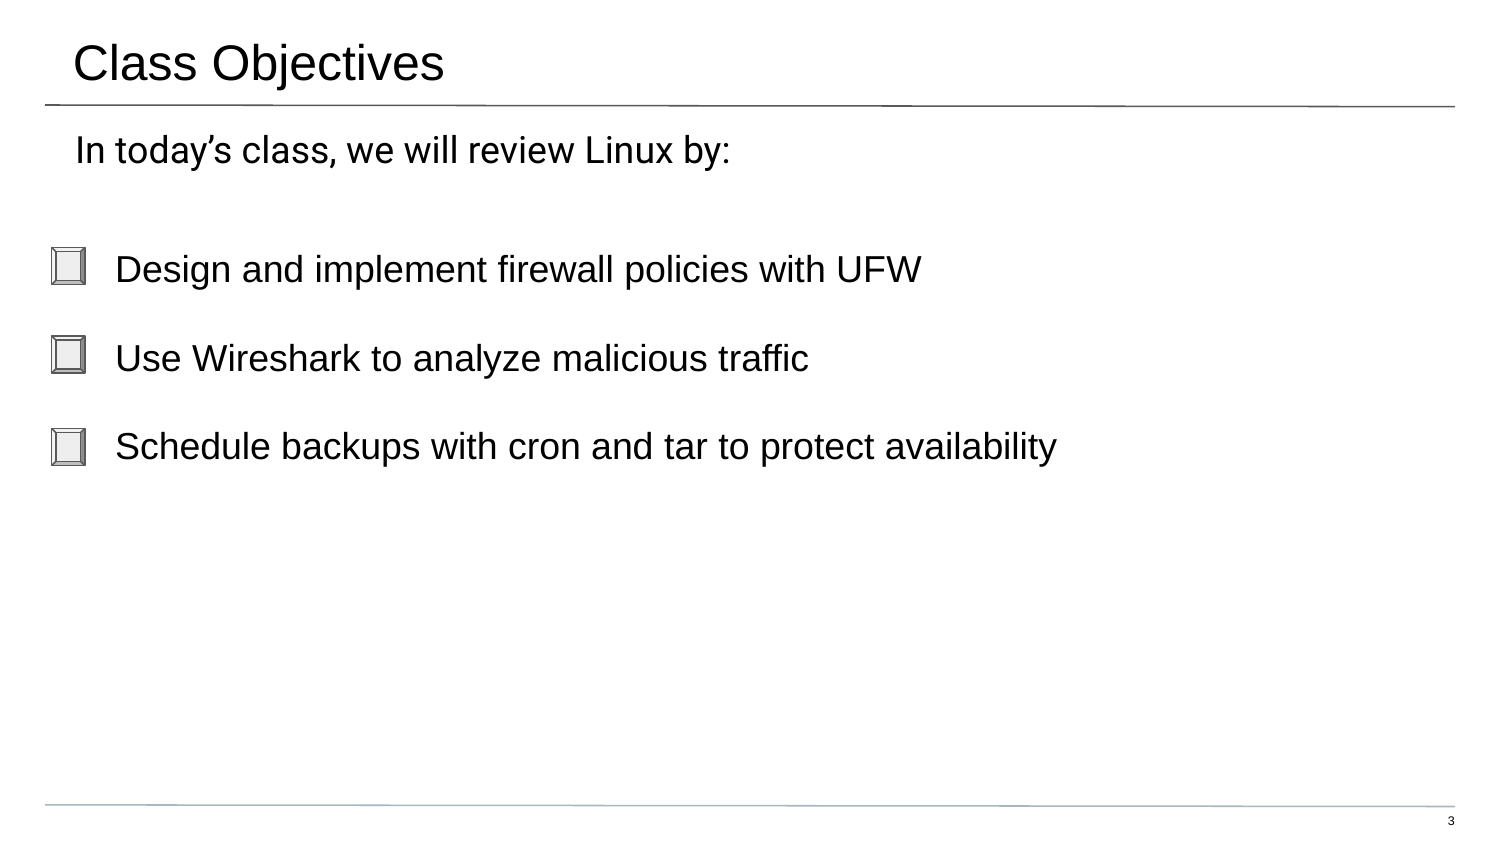

# Class Objectives
In today’s class, we will review Linux by:
Design and implement firewall policies with UFW
Use Wireshark to analyze malicious traffic
Schedule backups with cron and tar to protect availability

3